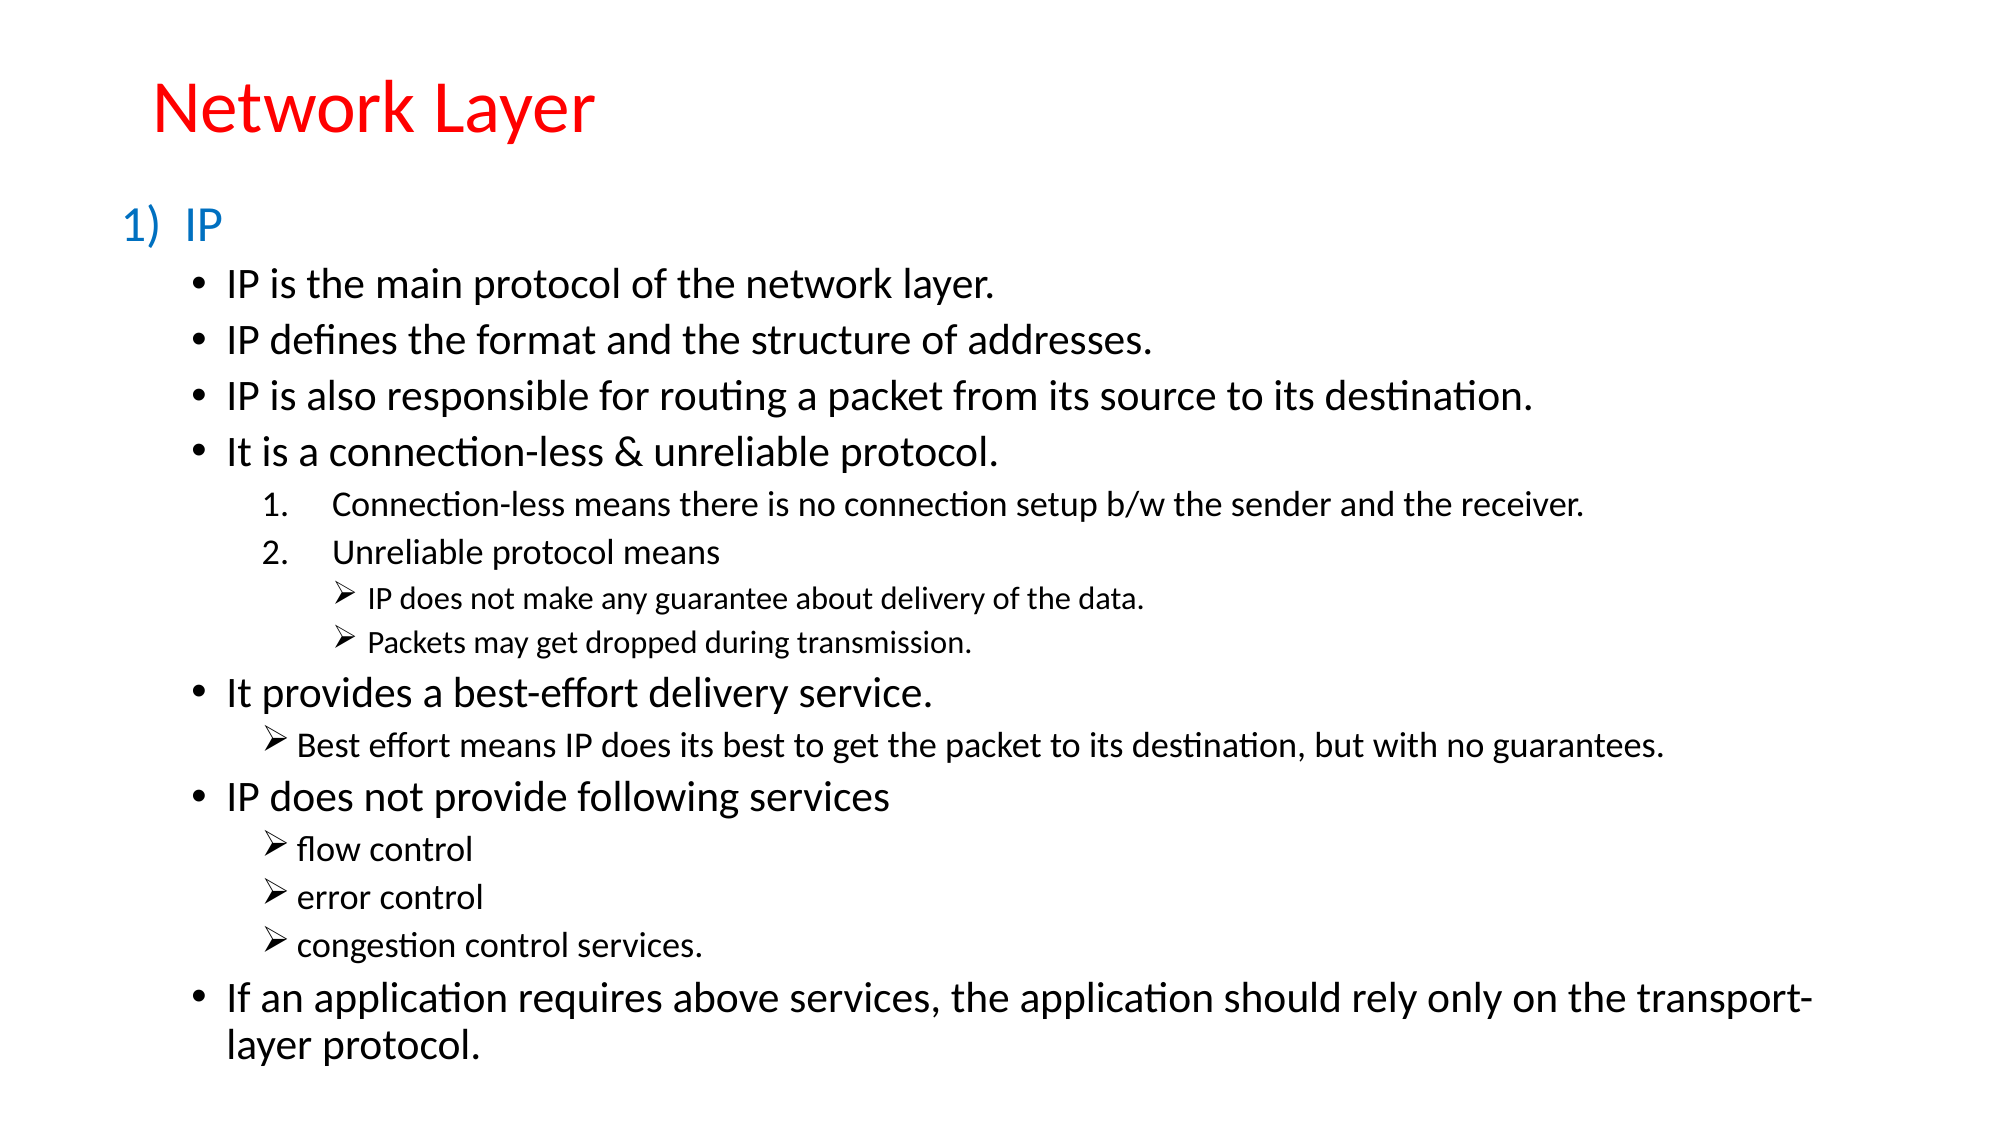

# Network Layer
1)  IP
IP is the main protocol of the network layer.
IP defines the format and the structure of addresses.
IP is also responsible for routing a packet from its source to its destination.
It is a connection-less & unreliable protocol.
Connection-less means there is no connection setup b/w the sender and the receiver.
Unreliable protocol means
IP does not make any guarantee about delivery of the data.
Packets may get dropped during transmission.
It provides a best-effort delivery service.
Best effort means IP does its best to get the packet to its destination, but with no guarantees.
IP does not provide following services
flow control
error control
congestion control services.
If an application requires above services, the application should rely only on the transport- layer protocol.